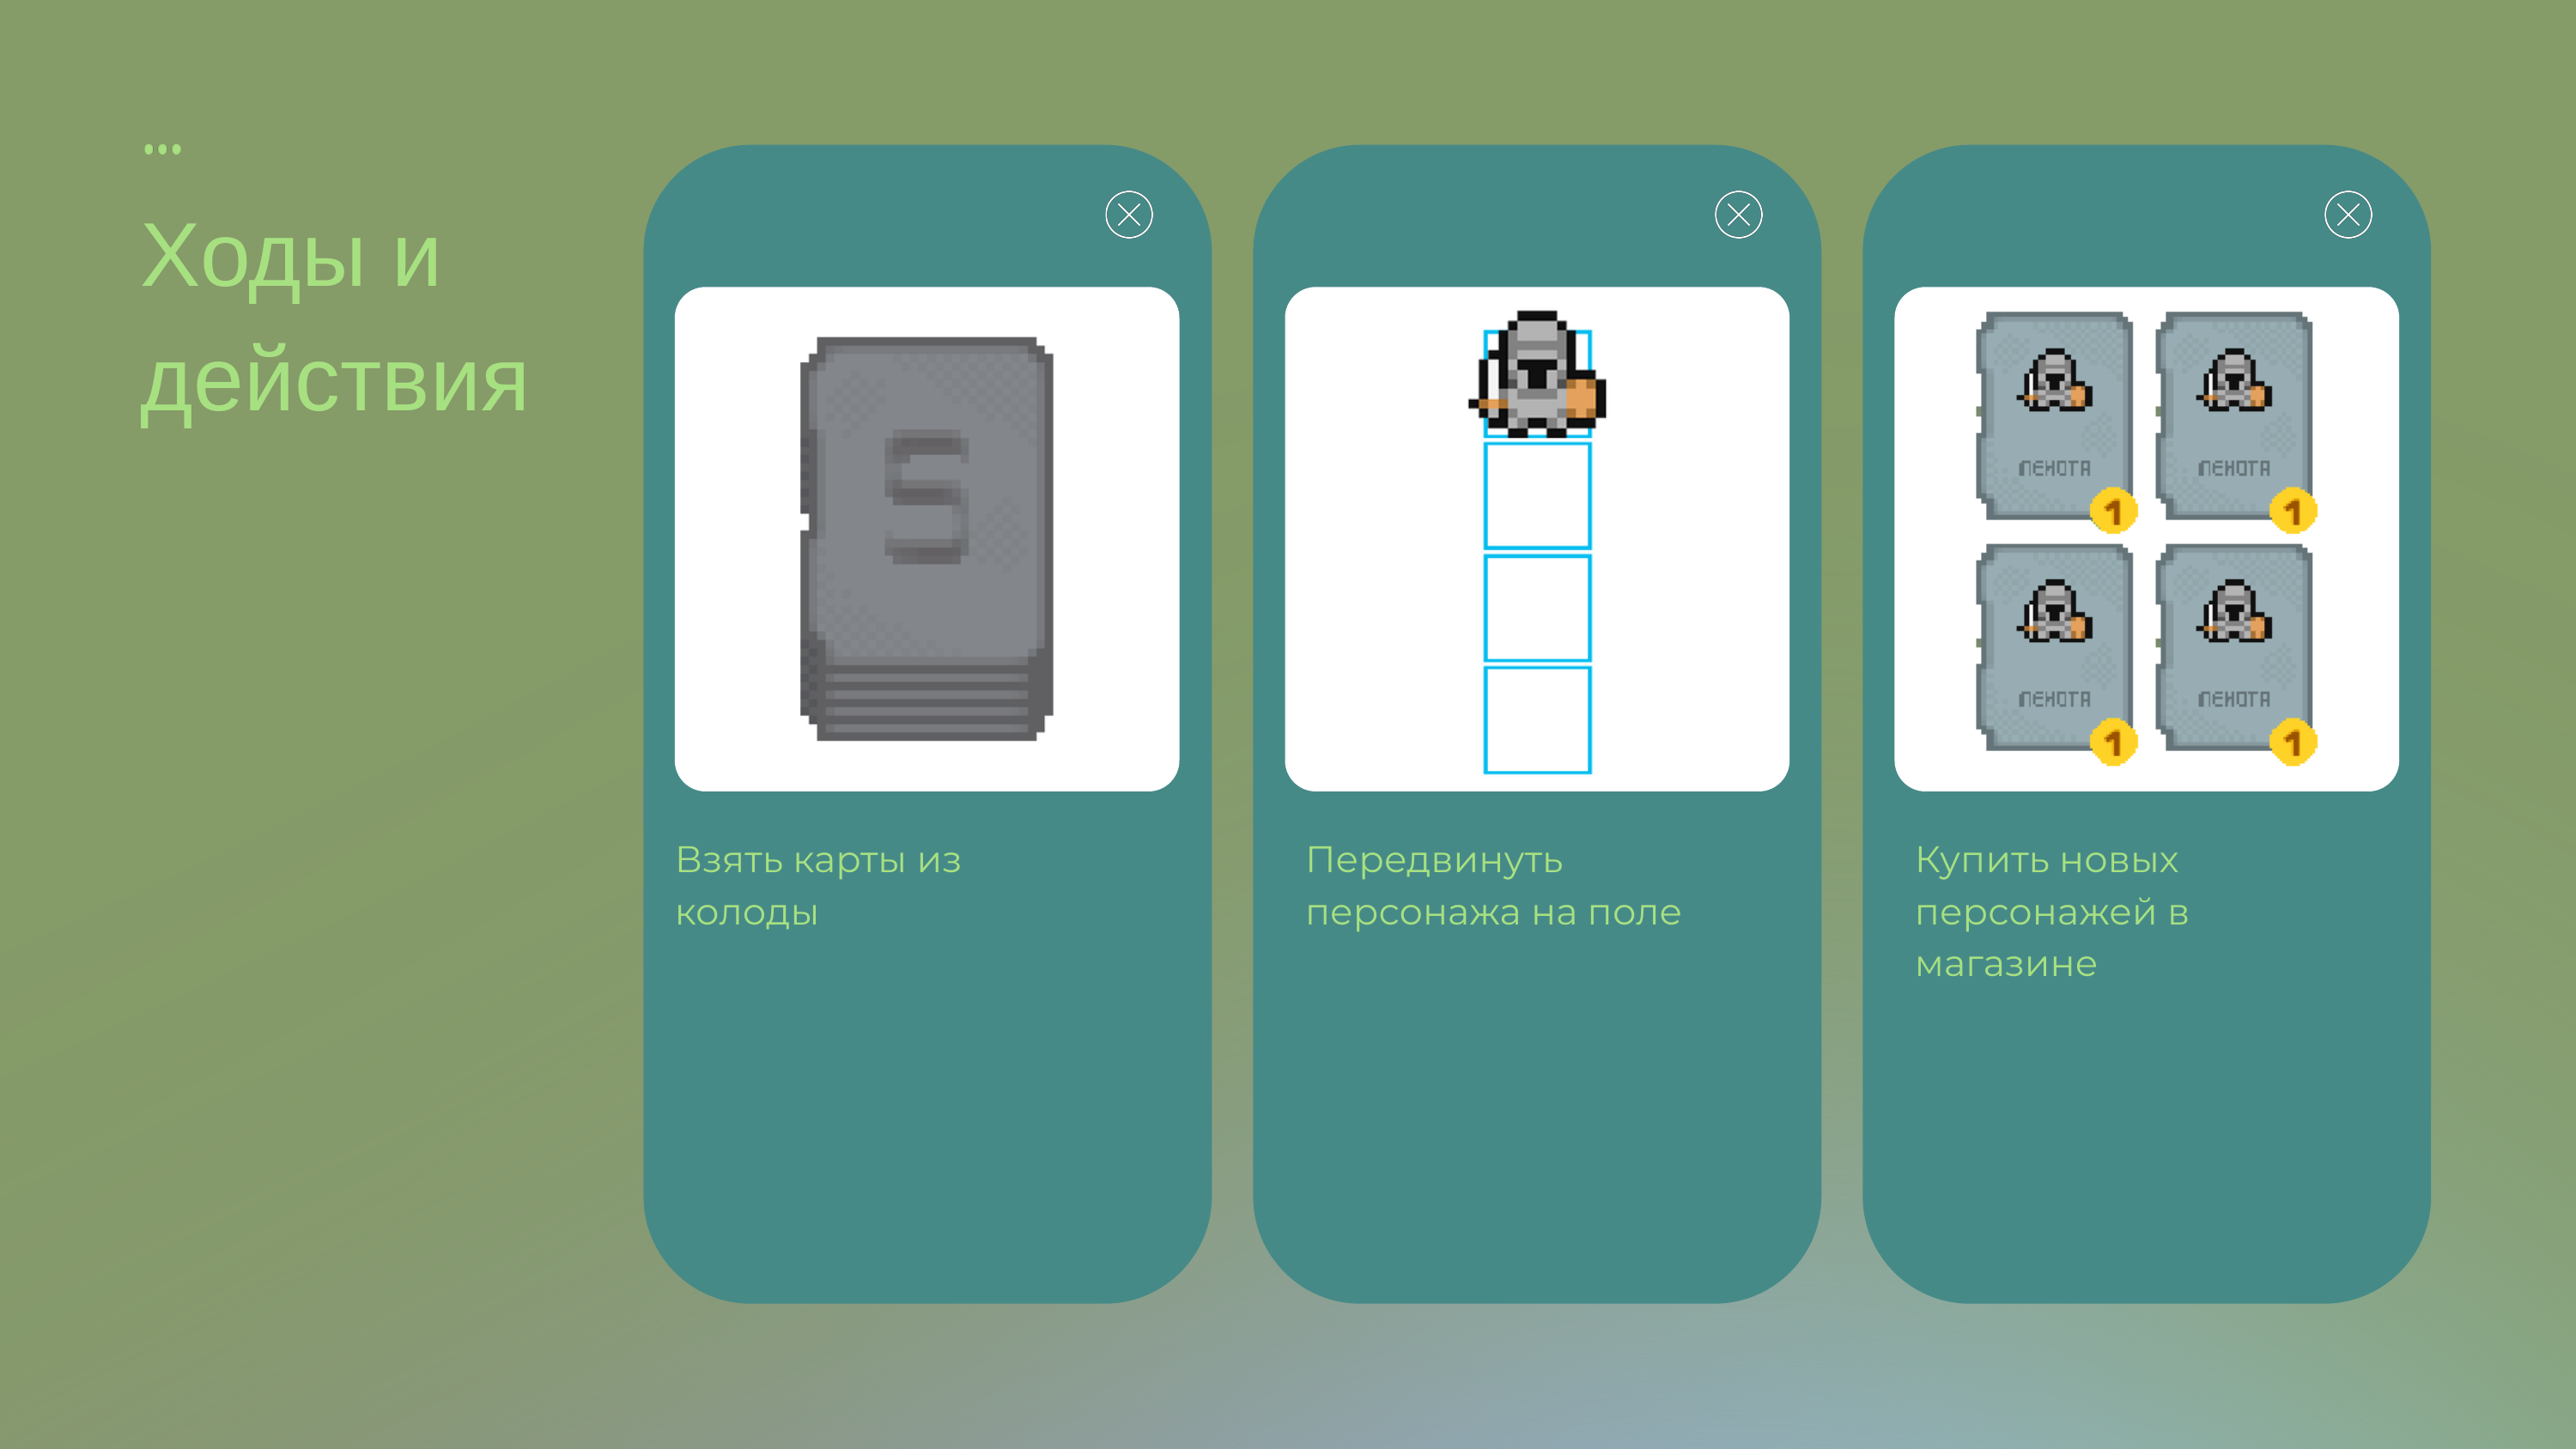

Ходы и действия

Взять карты из колоды
Передвинуть персонажа на поле
Купить новых персонажей в магазине